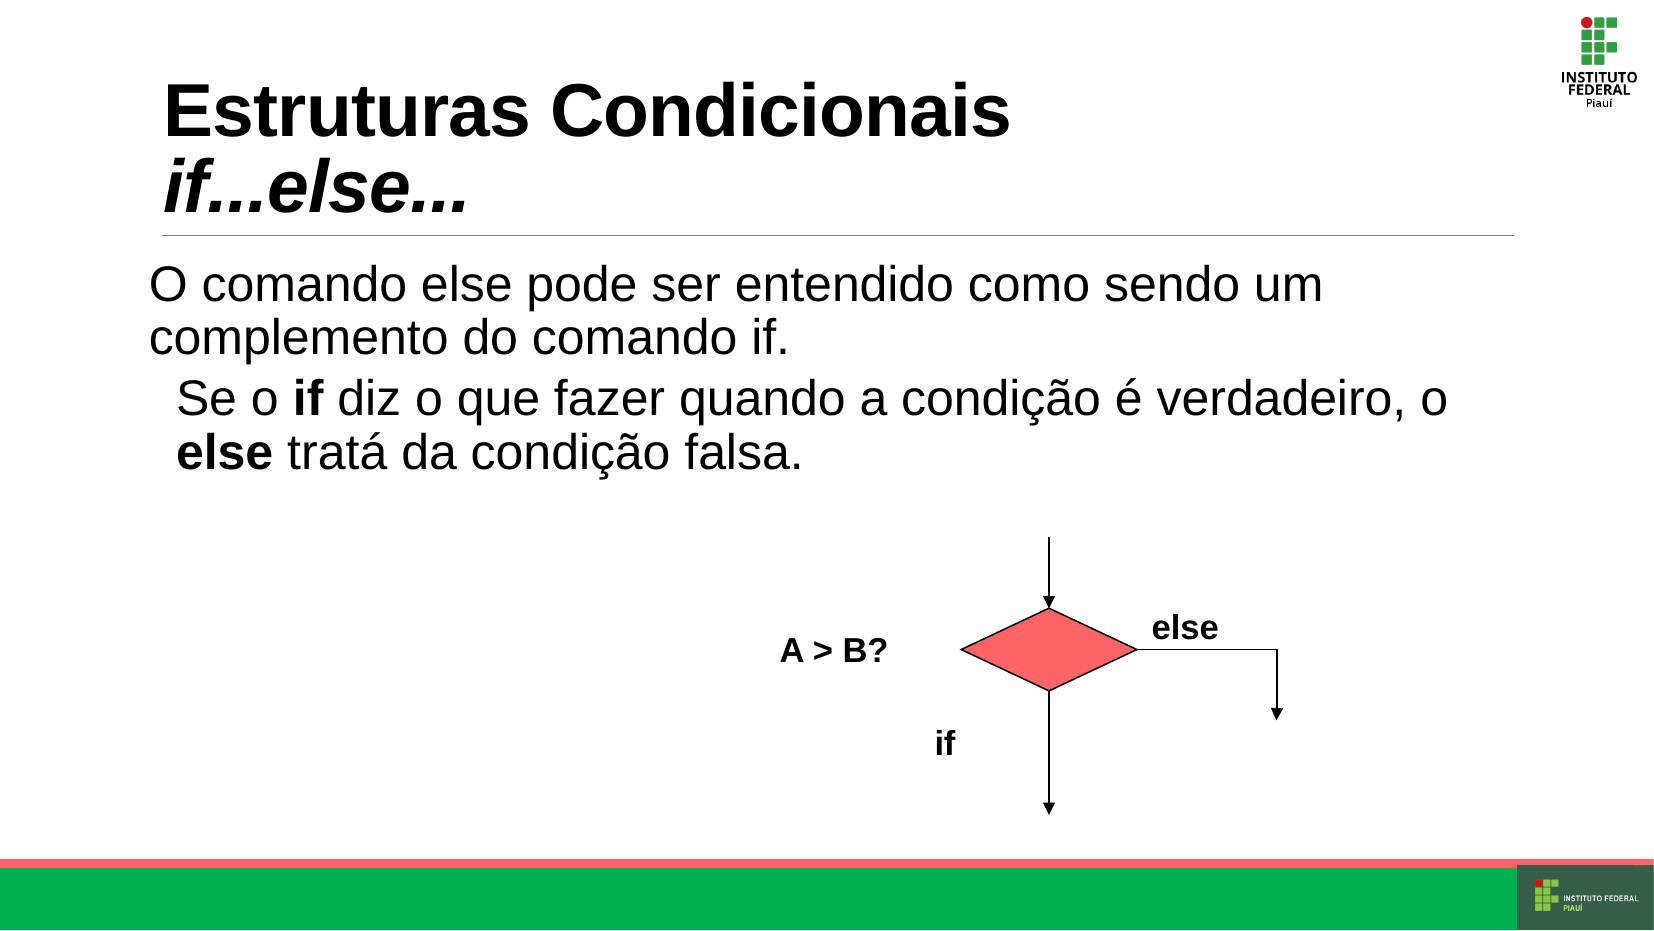

# Estruturas Condicionais if...else...
O comando else pode ser entendido como sendo um complemento do comando if.
Se o if diz o que fazer quando a condição é verdadeiro, o else tratá da condição falsa.
else

A > B?
if